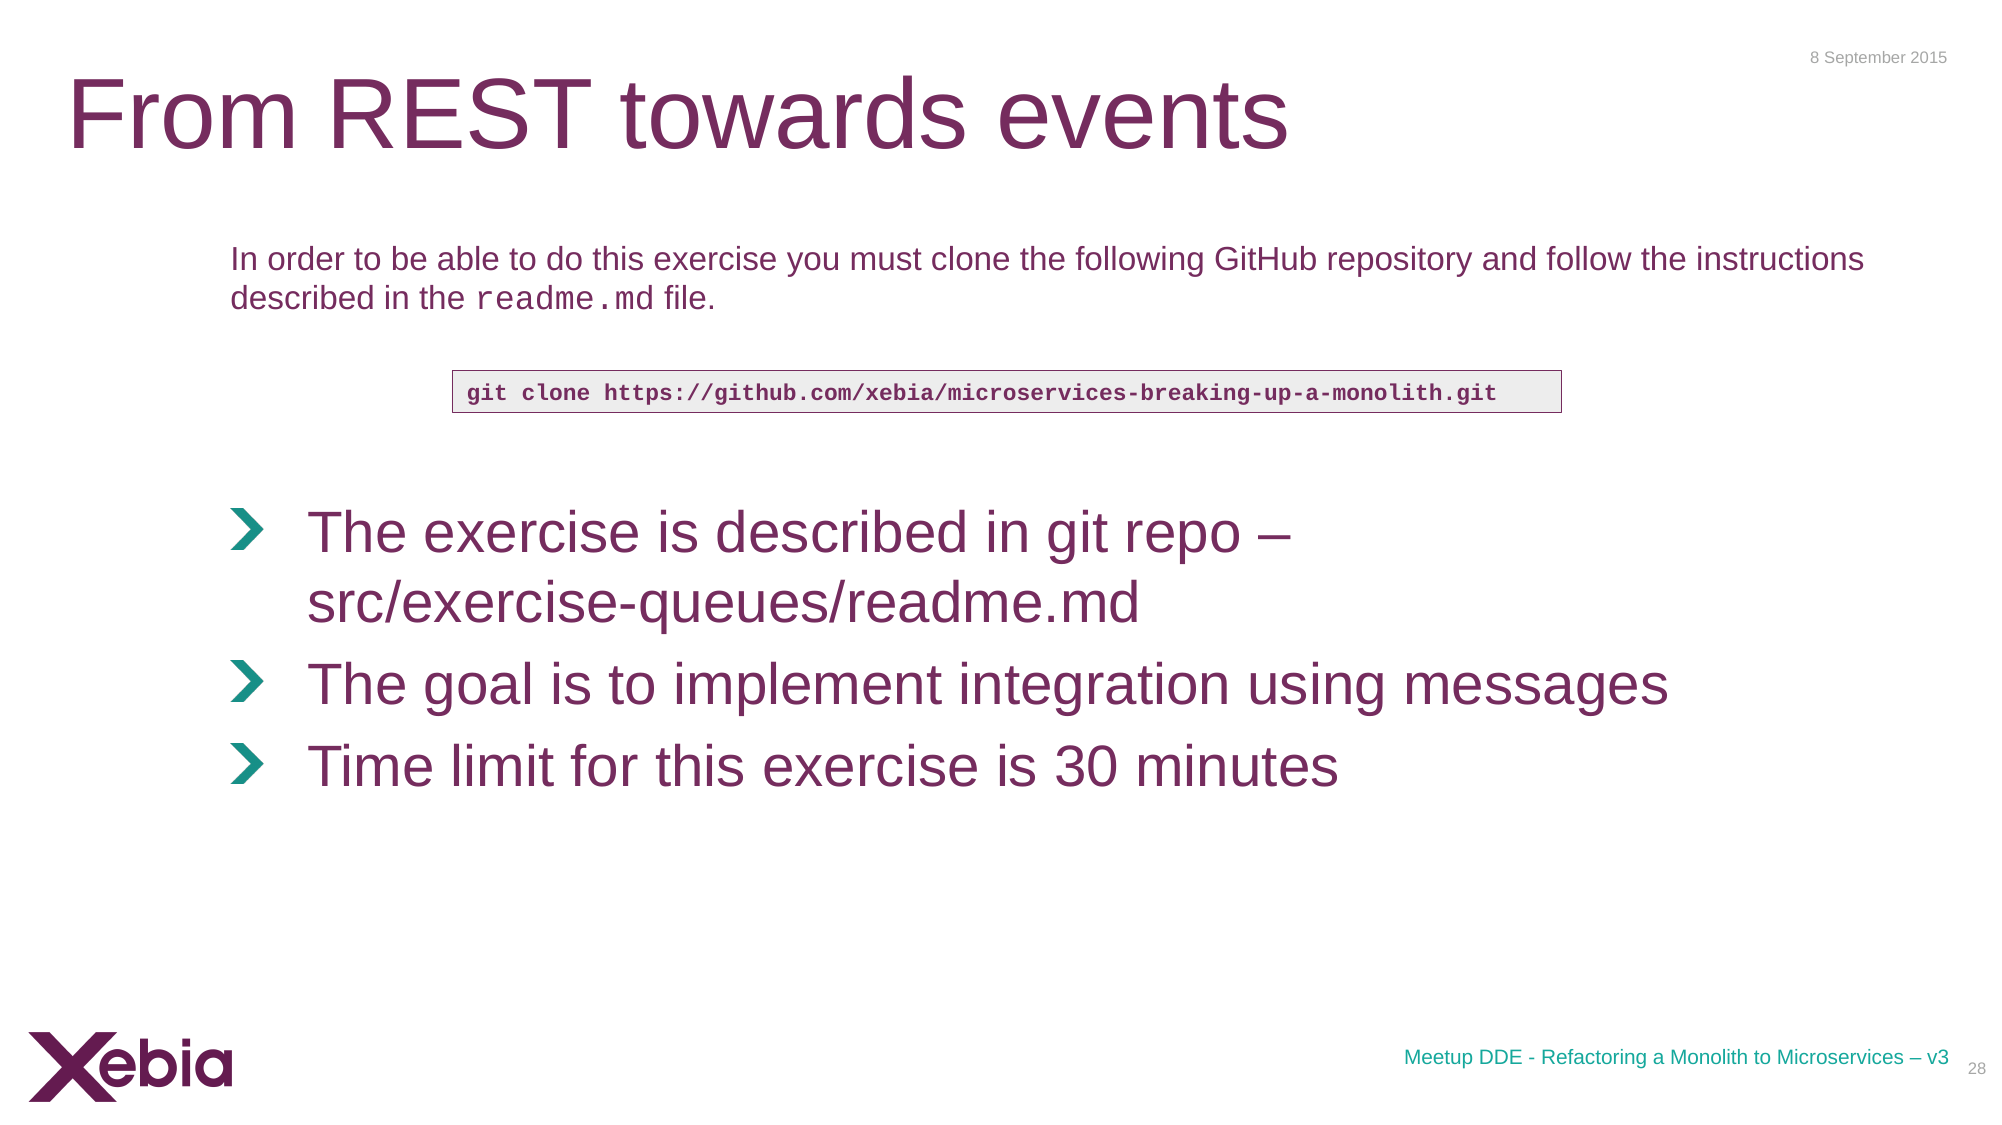

8 September 2015
# From REST towards events
In order to be able to do this exercise you must clone the following GitHub repository and follow the instructions described in the readme.md file.

The exercise is described in git repo – src/exercise-queues/readme.md
The goal is to implement integration using messages
Time limit for this exercise is 30 minutes
git clone https://github.com/xebia/microservices-breaking-up-a-monolith.git

Meetup DDE - Refactoring a Monolith to Microservices – v3
28